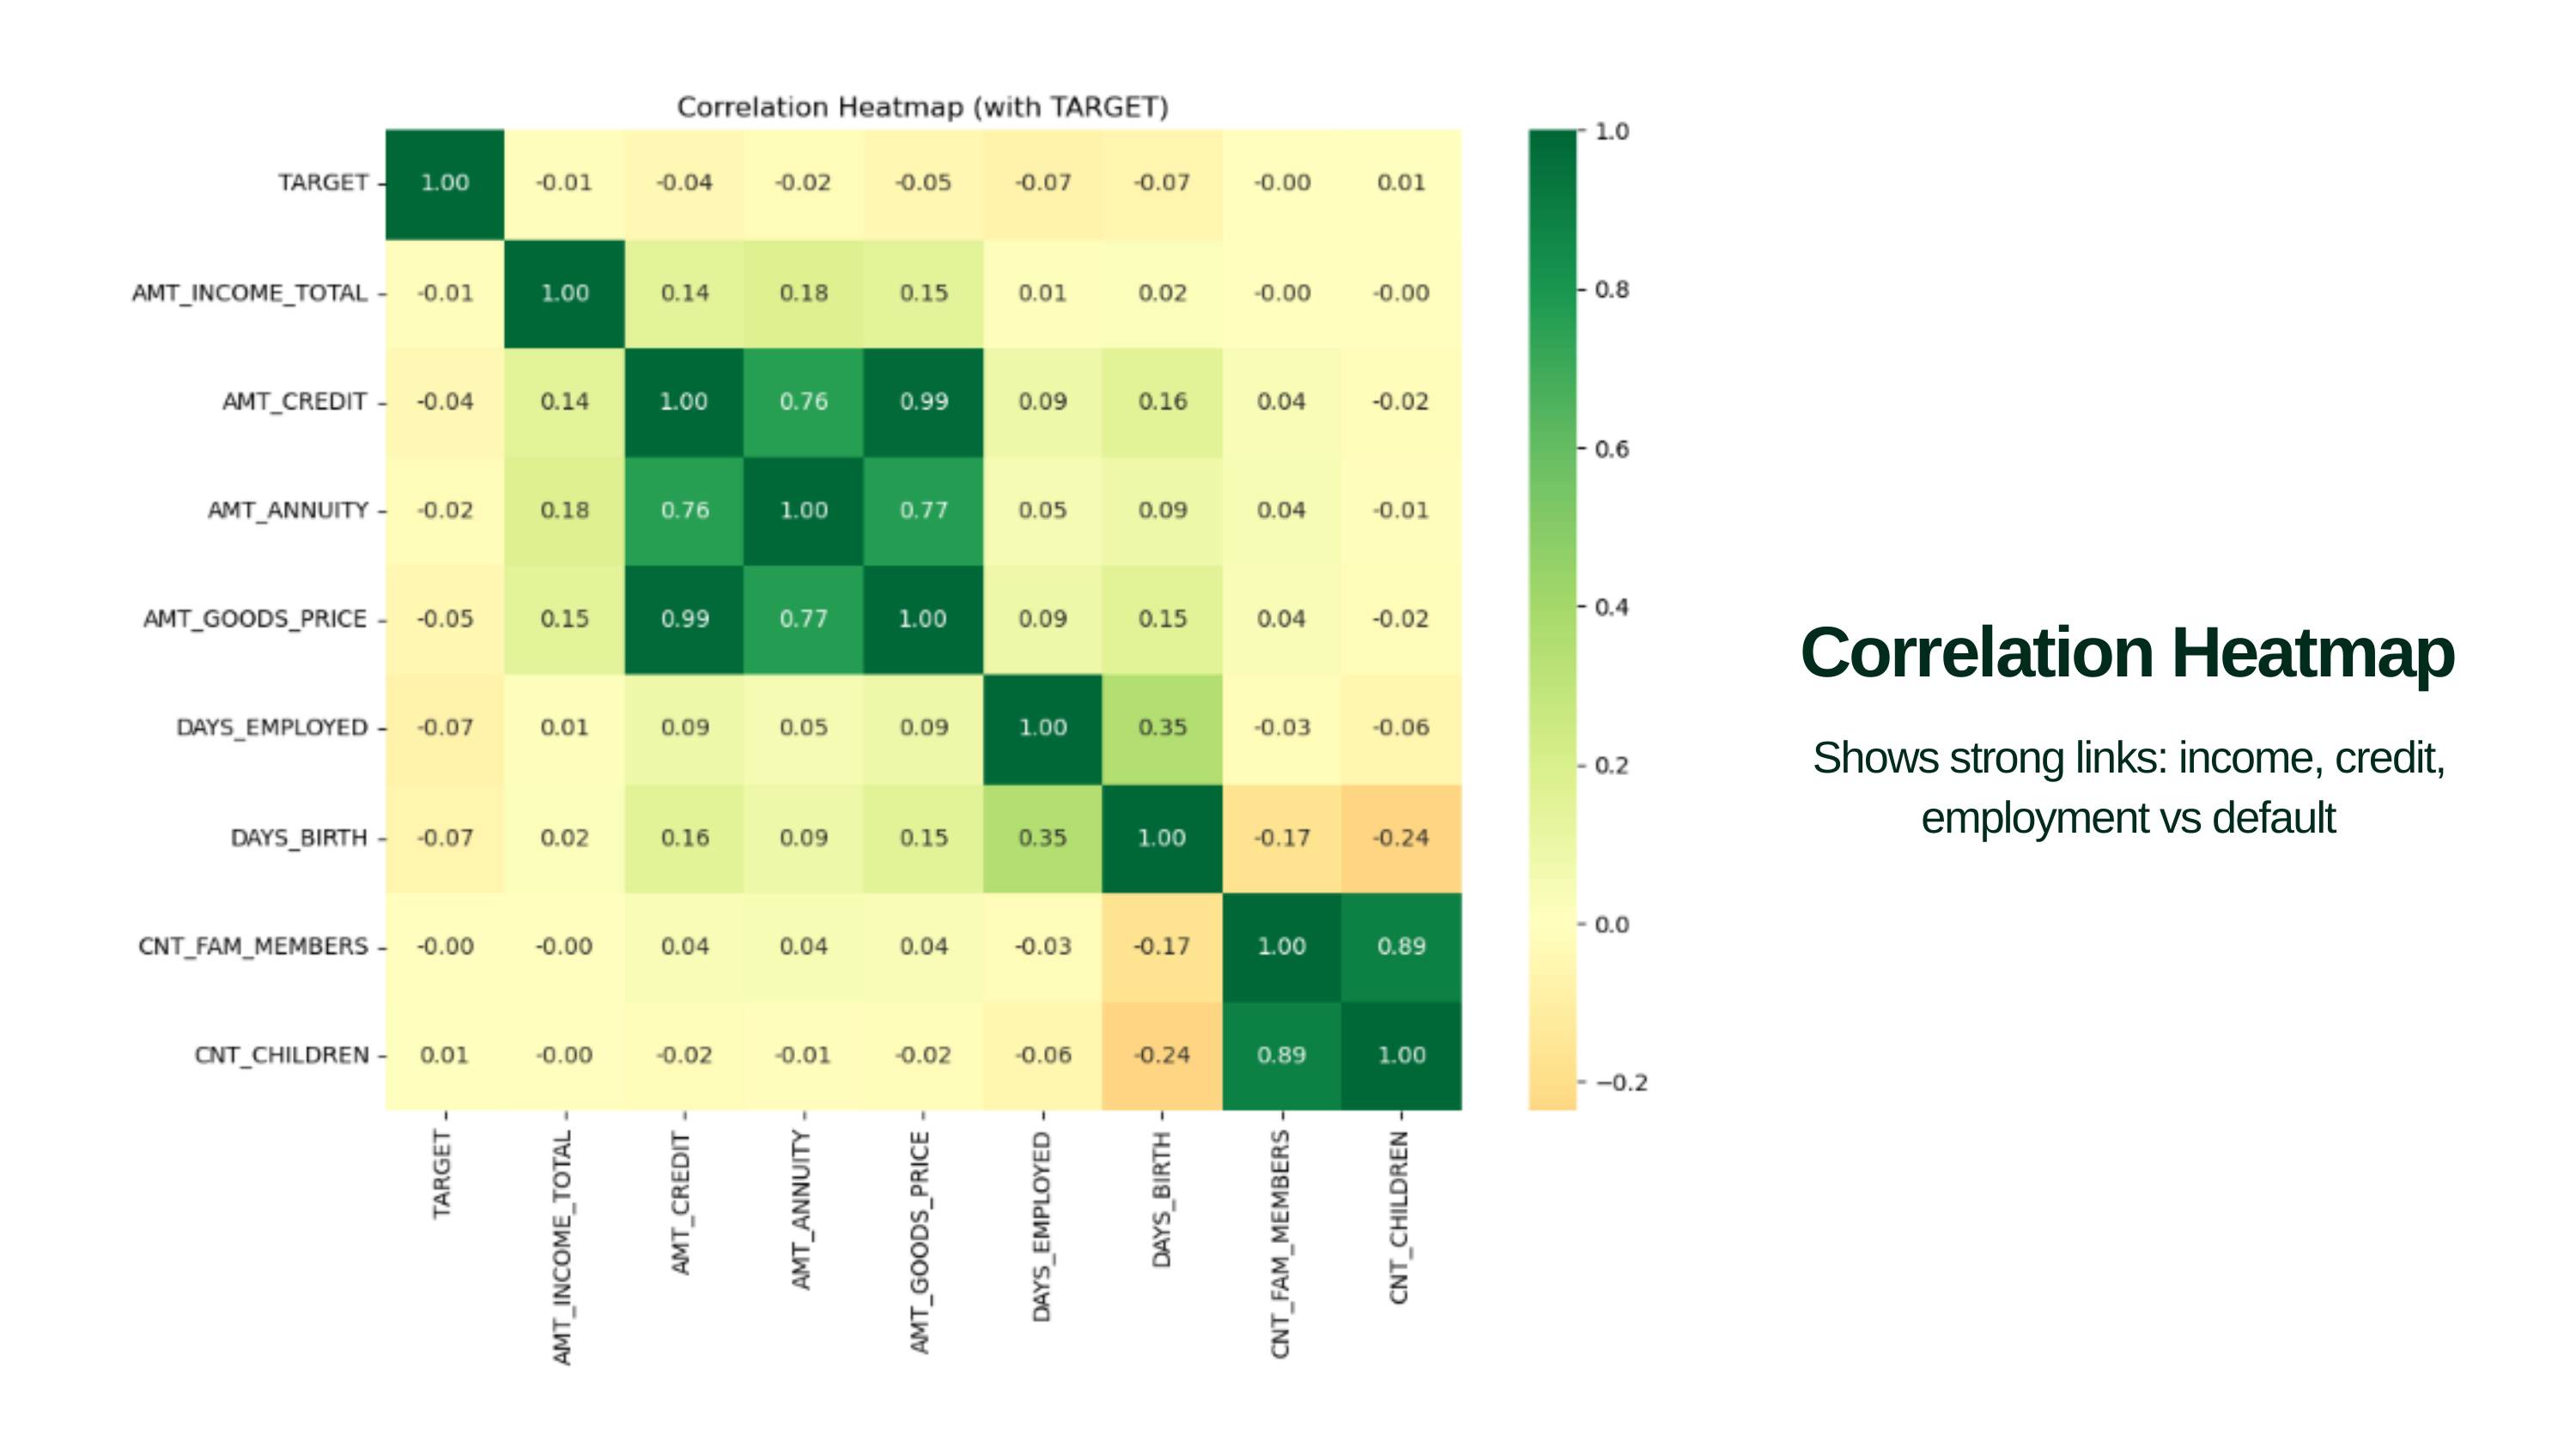

Correlation Heatmap
Shows strong links: income, credit, employment vs default